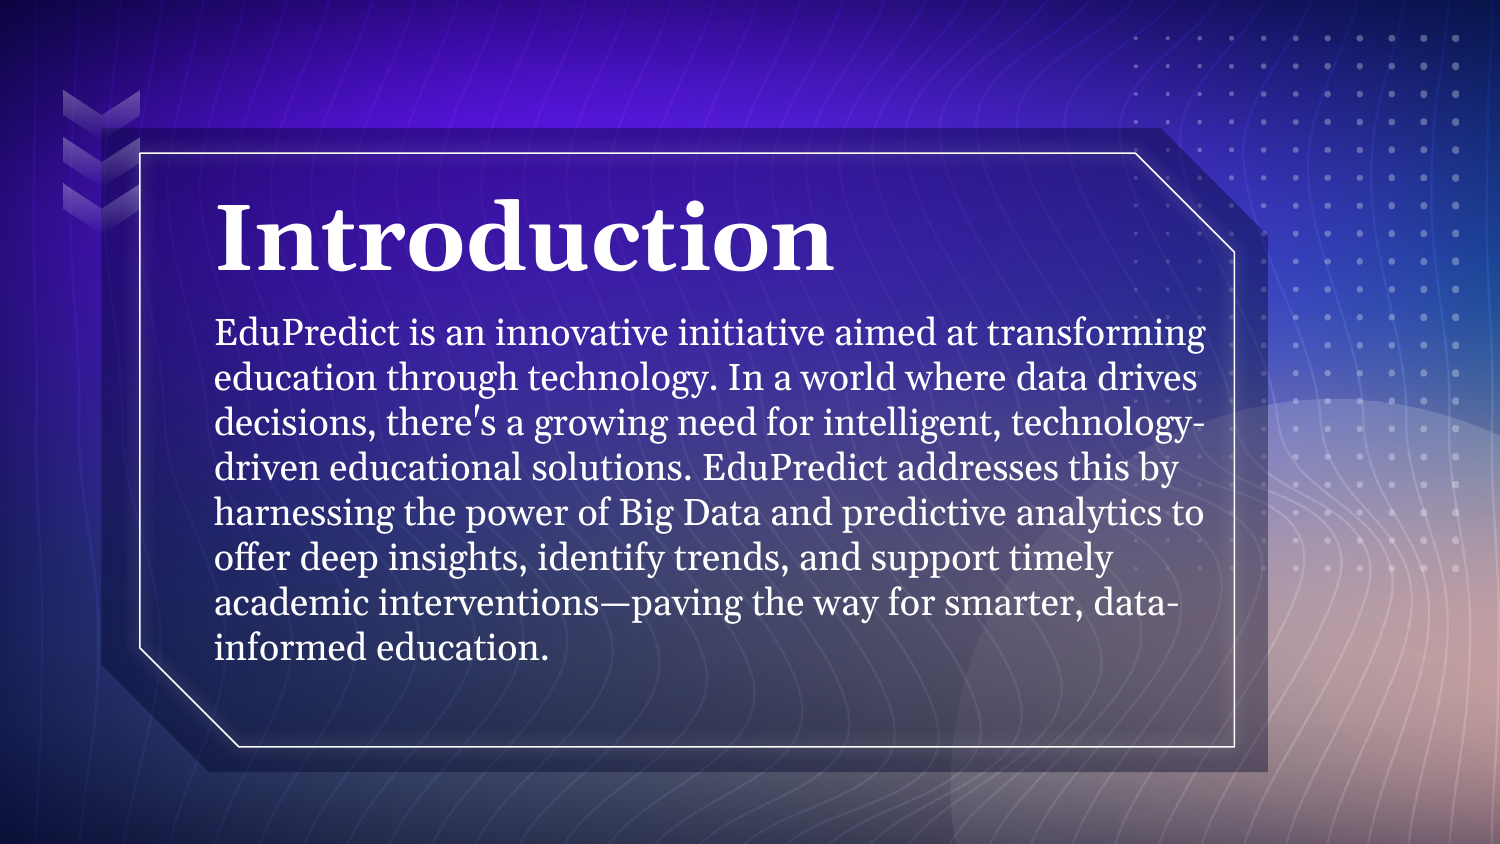

# Introduction
EduPredict is an innovative initiative aimed at transforming education through technology. In a world where data drives decisions, there's a growing need for intelligent, technology-driven educational solutions. EduPredict addresses this by harnessing the power of Big Data and predictive analytics to offer deep insights, identify trends, and support timely academic interventions—paving the way for smarter, data-informed education.